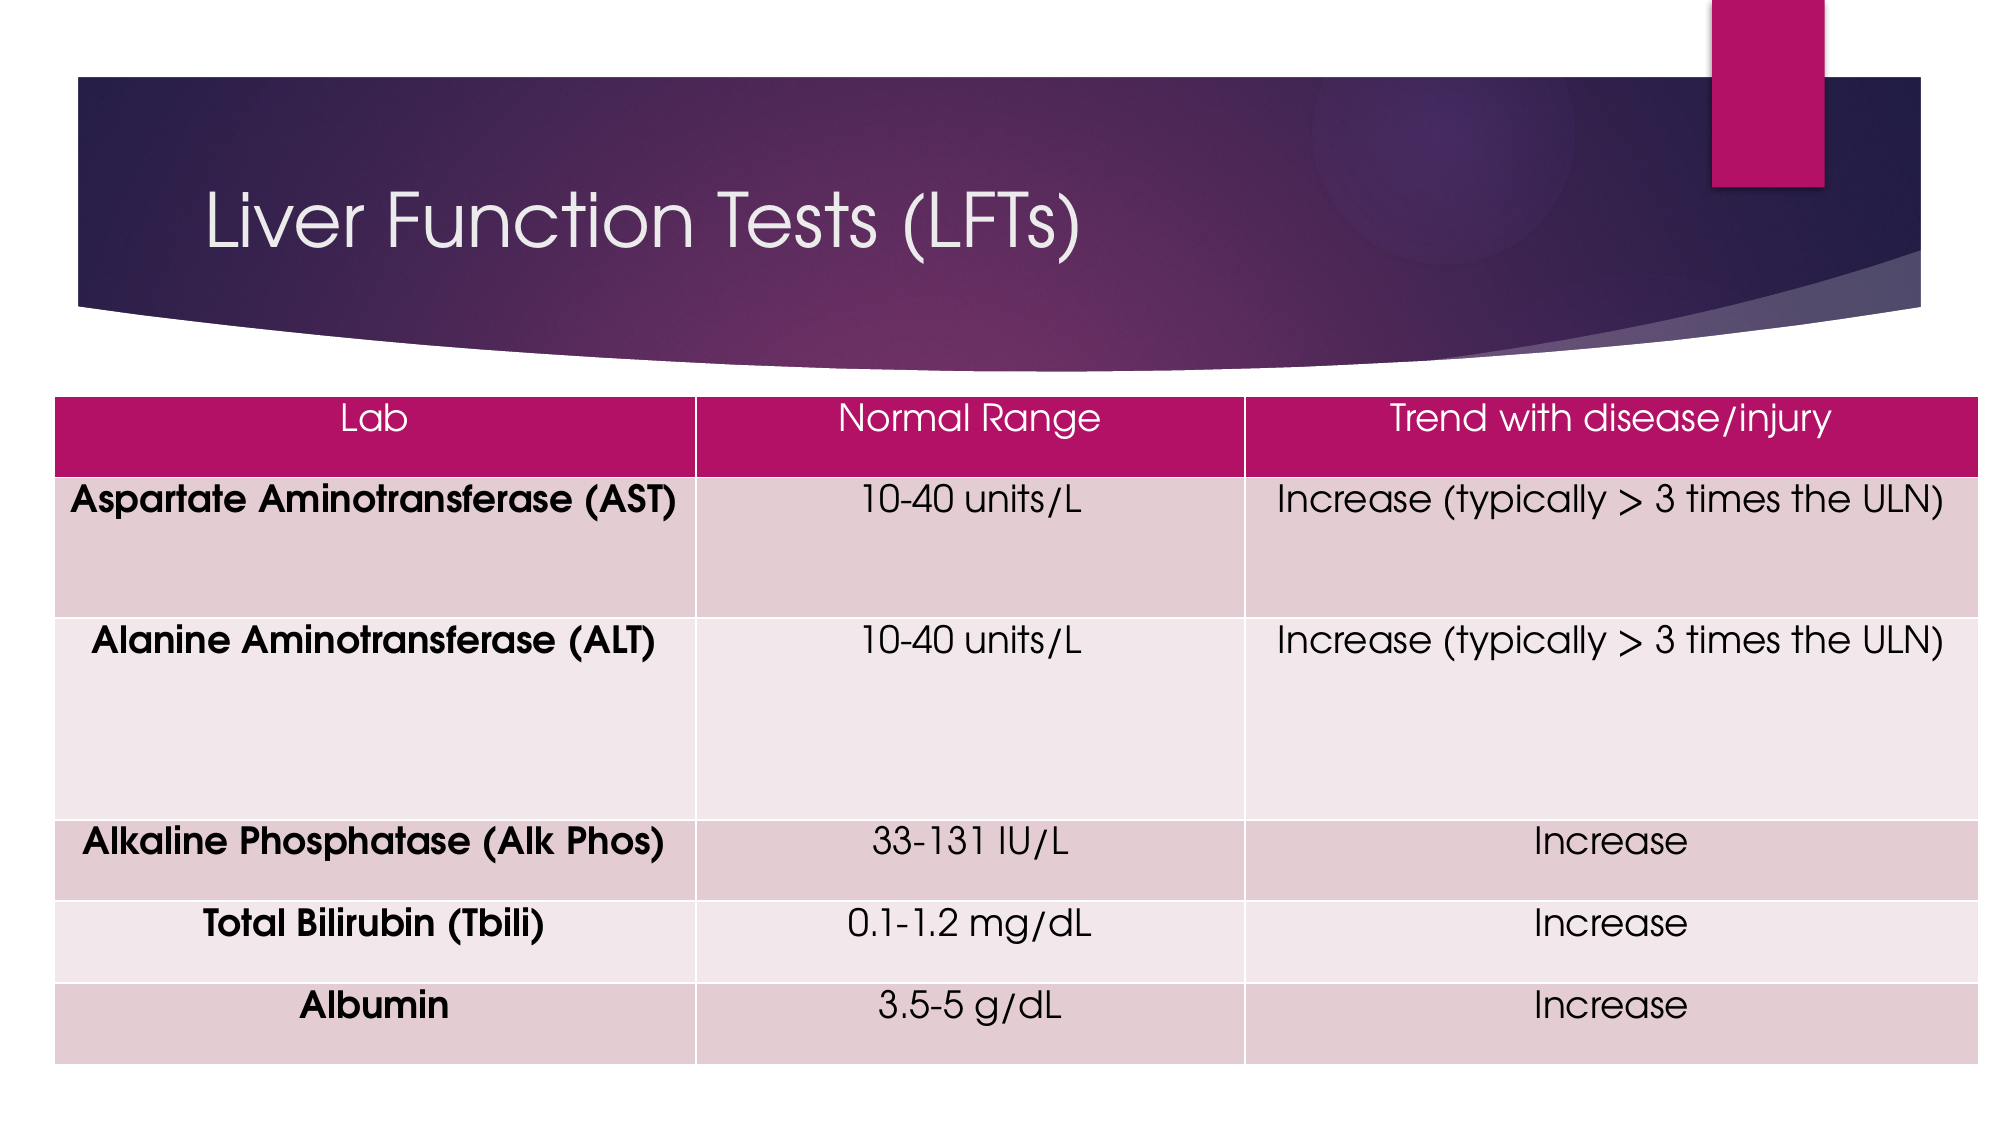

# Liver Function Tests (LFTs)
| Lab | Normal Range | Trend with disease/injury |
| --- | --- | --- |
| Aspartate Aminotransferase (AST) | 10-40 units/L | Increase (typically > 3 times the ULN) |
| Alanine Aminotransferase (ALT) | 10-40 units/L | Increase (typically > 3 times the ULN) |
| Alkaline Phosphatase (Alk Phos) | 33-131 IU/L | Increase |
| Total Bilirubin (Tbili) | 0.1-1.2 mg/dL | Increase |
| Albumin | 3.5-5 g/dL | Increase |